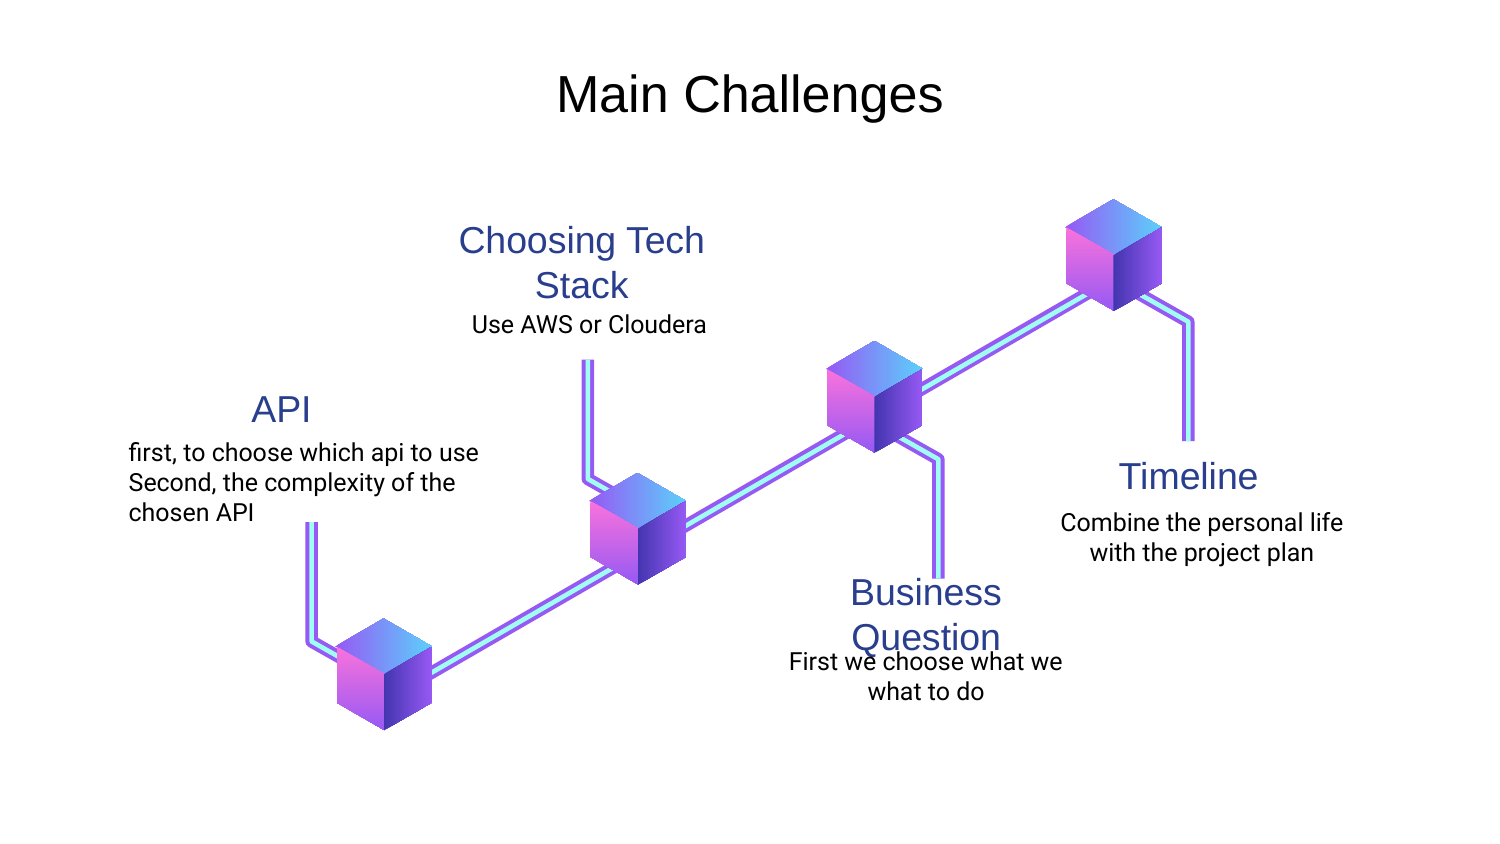

# Main Challenges

Choosing Tech Stack
Use AWS or Cloudera

API
first, to choose which api to use
Second, the complexity of the chosen API

Timeline
Combine the personal life with the project plan

Business Question
First we choose what we what to do